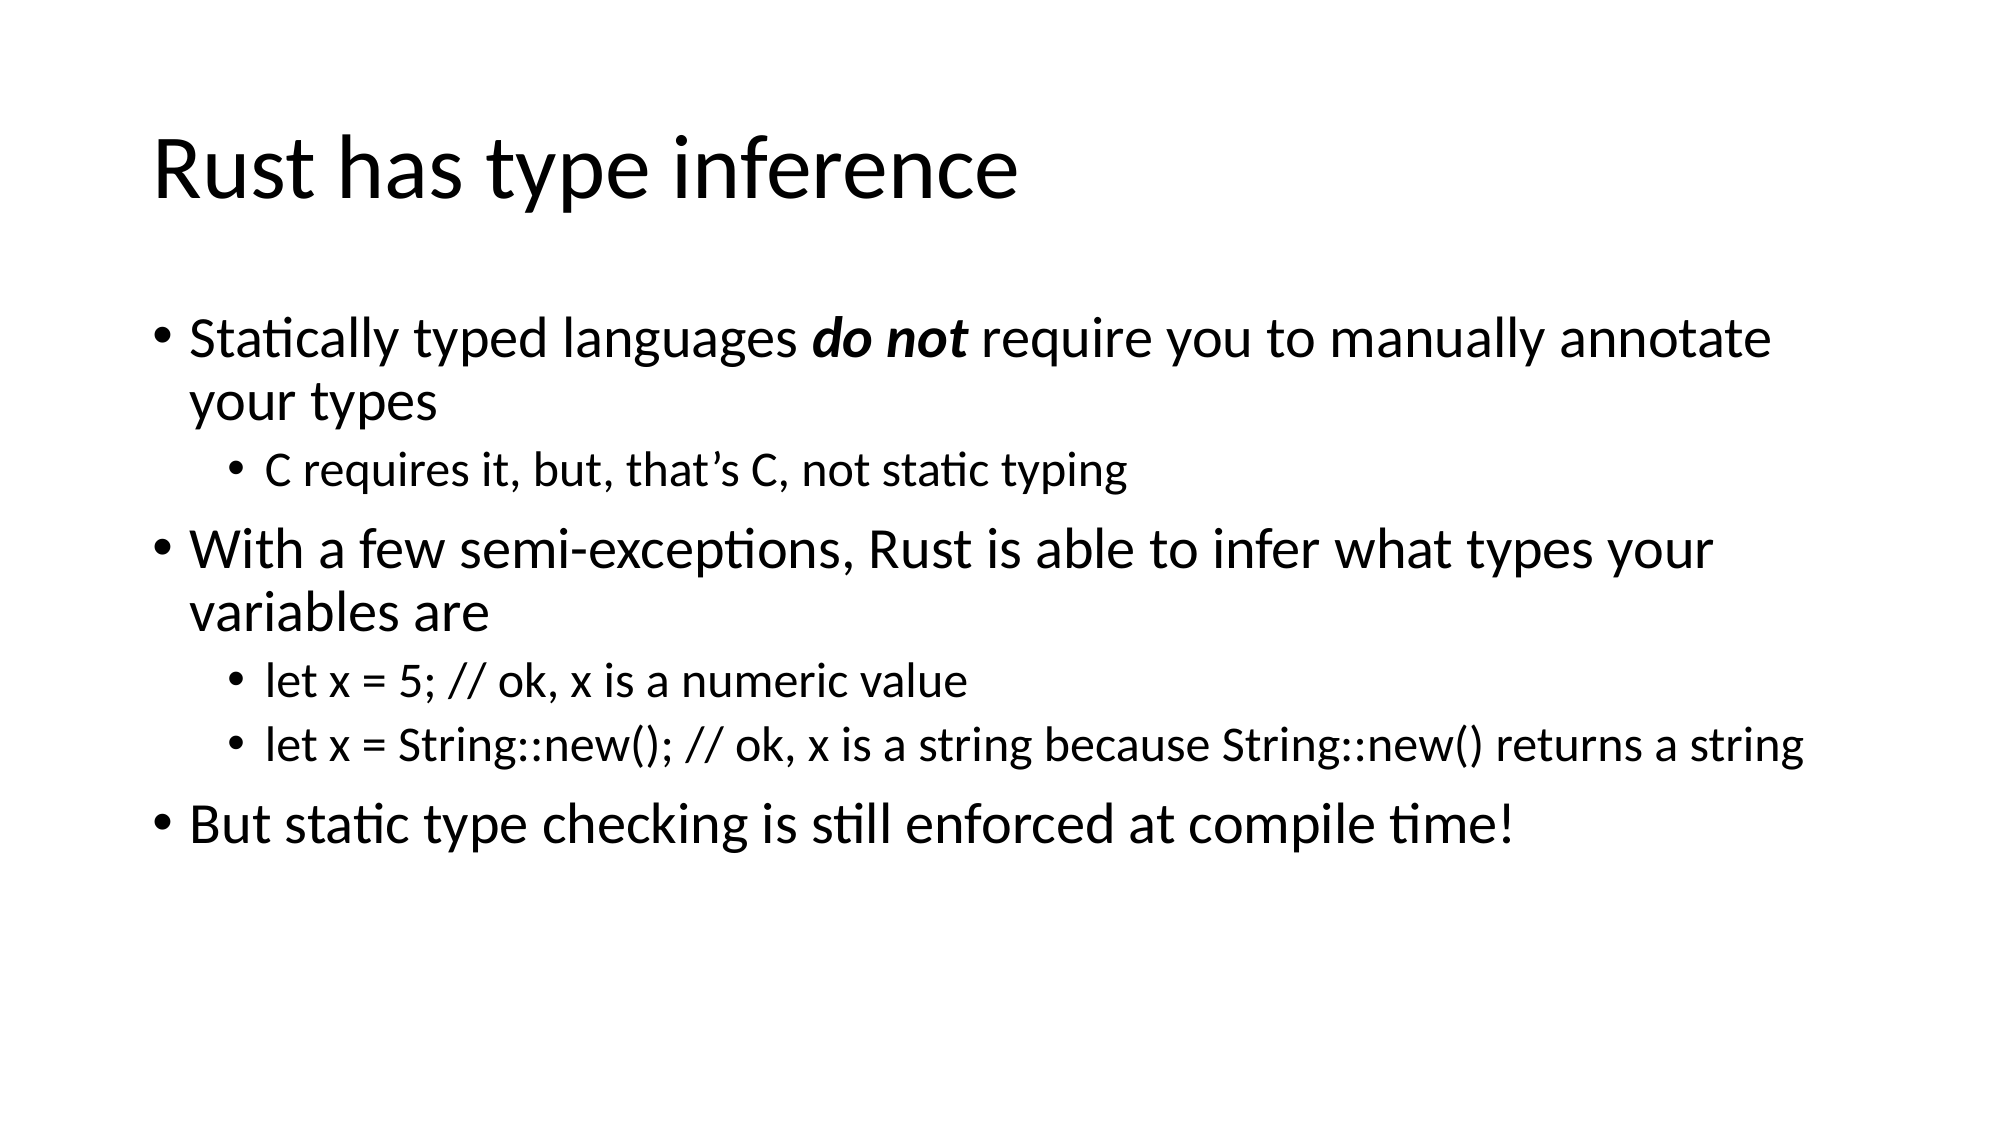

# Rust has type inference
Statically typed languages do not require you to manually annotate your types
C requires it, but, that’s C, not static typing
With a few semi-exceptions, Rust is able to infer what types your variables are
let x = 5; // ok, x is a numeric value
let x = String::new(); // ok, x is a string because String::new() returns a string
But static type checking is still enforced at compile time!